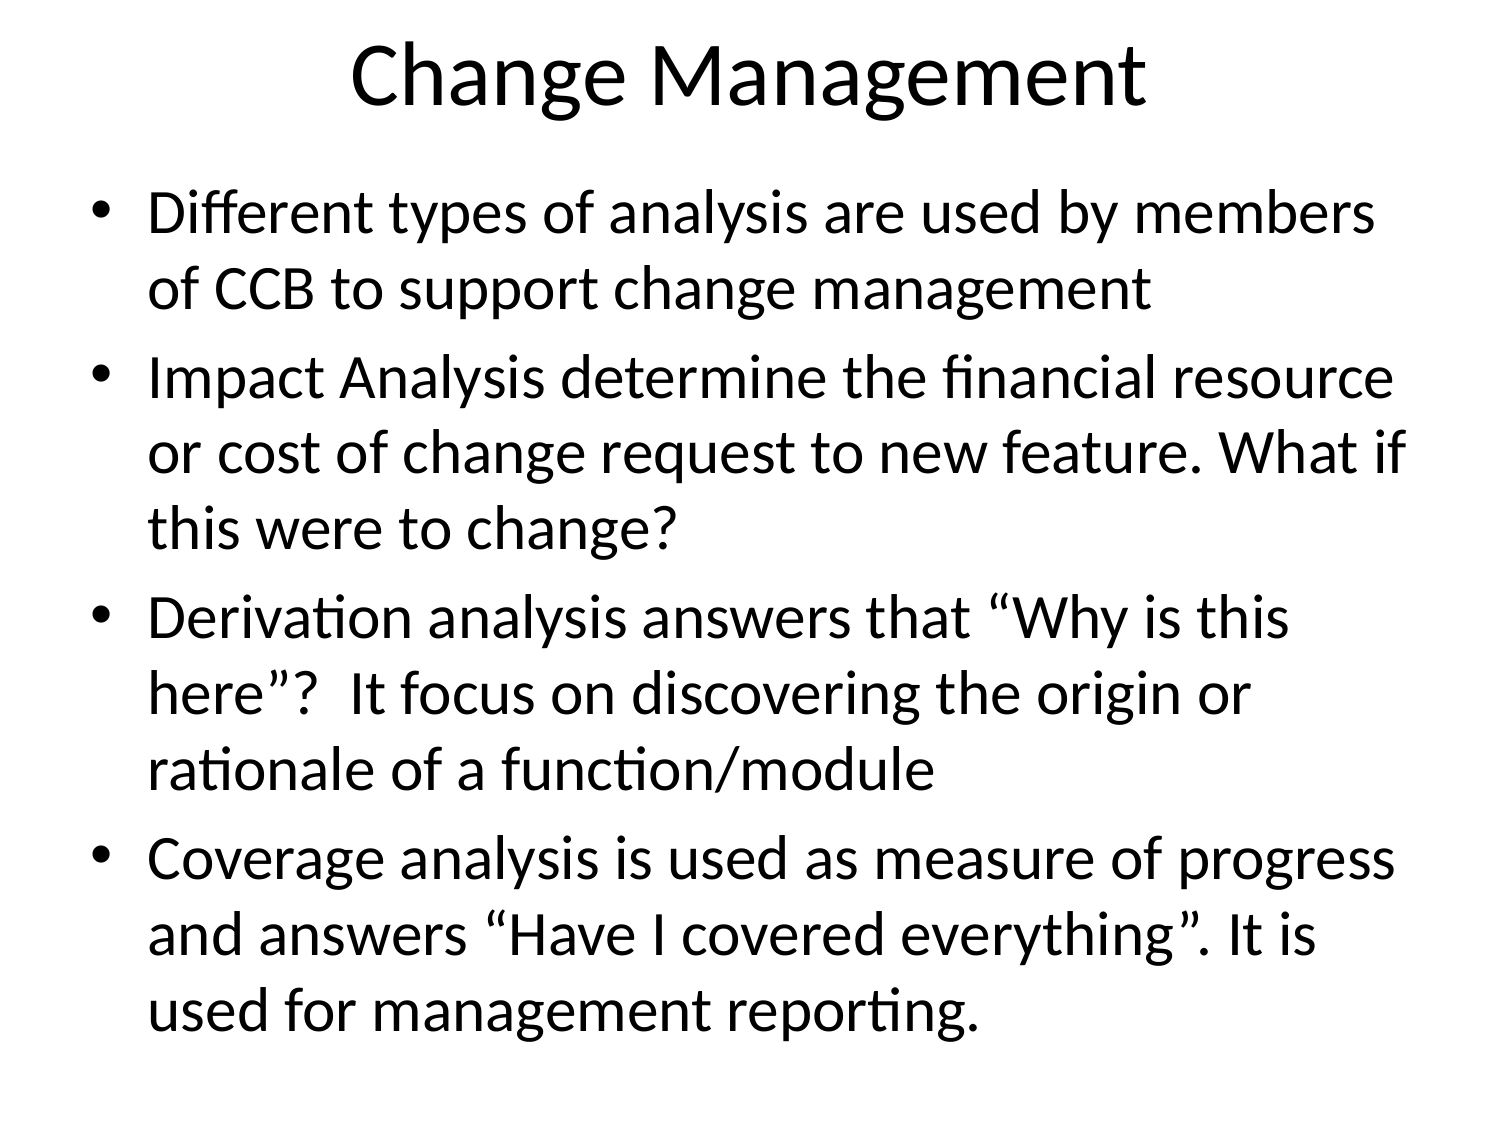

# Change Management
Different types of analysis are used by members of CCB to support change management
Impact Analysis determine the financial resource or cost of change request to new feature. What if this were to change?
Derivation analysis answers that “Why is this here”?  It focus on discovering the origin or rationale of a function/module
Coverage analysis is used as measure of progress and answers “Have I covered everything”. It is used for management reporting.